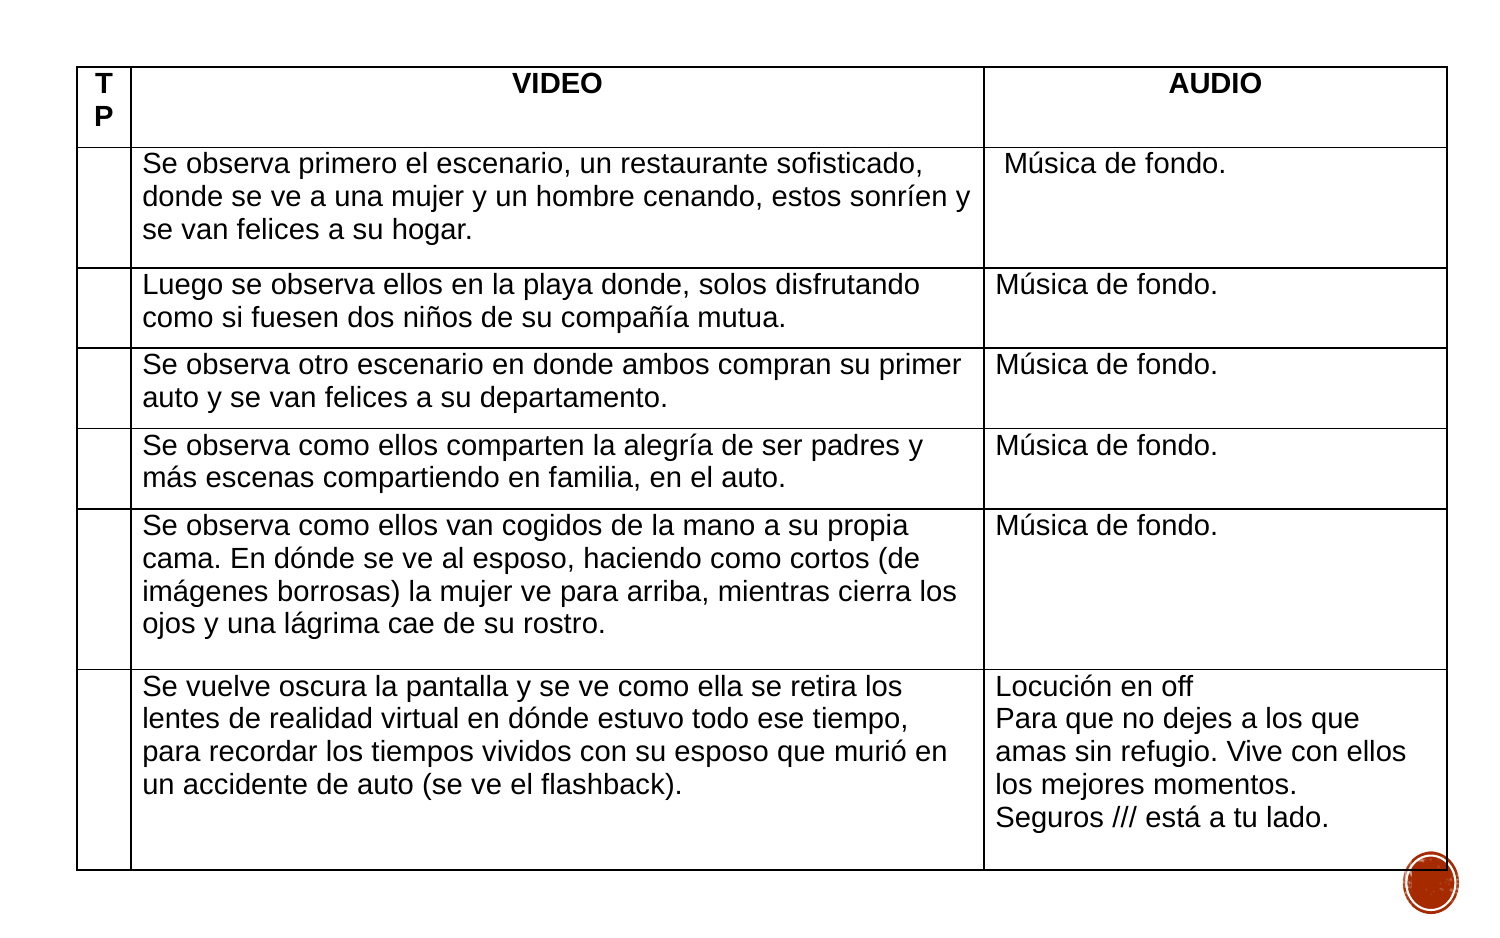

| TP | VIDEO | AUDIO |
| --- | --- | --- |
|  | Se observa primero el escenario, un restaurante sofisticado, donde se ve a una mujer y un hombre cenando, estos sonríen y se van felices a su hogar. | Música de fondo. |
|  | Luego se observa ellos en la playa donde, solos disfrutando como si fuesen dos niños de su compañía mutua. | Música de fondo. |
|  | Se observa otro escenario en donde ambos compran su primer auto y se van felices a su departamento. | Música de fondo. |
|  | Se observa como ellos comparten la alegría de ser padres y más escenas compartiendo en familia, en el auto. | Música de fondo. |
|  | Se observa como ellos van cogidos de la mano a su propia cama. En dónde se ve al esposo, haciendo como cortos (de imágenes borrosas) la mujer ve para arriba, mientras cierra los ojos y una lágrima cae de su rostro. | Música de fondo. |
|  | Se vuelve oscura la pantalla y se ve como ella se retira los lentes de realidad virtual en dónde estuvo todo ese tiempo, para recordar los tiempos vividos con su esposo que murió en un accidente de auto (se ve el flashback). | Locución en off Para que no dejes a los que amas sin refugio. Vive con ellos los mejores momentos. Seguros /// está a tu lado. |